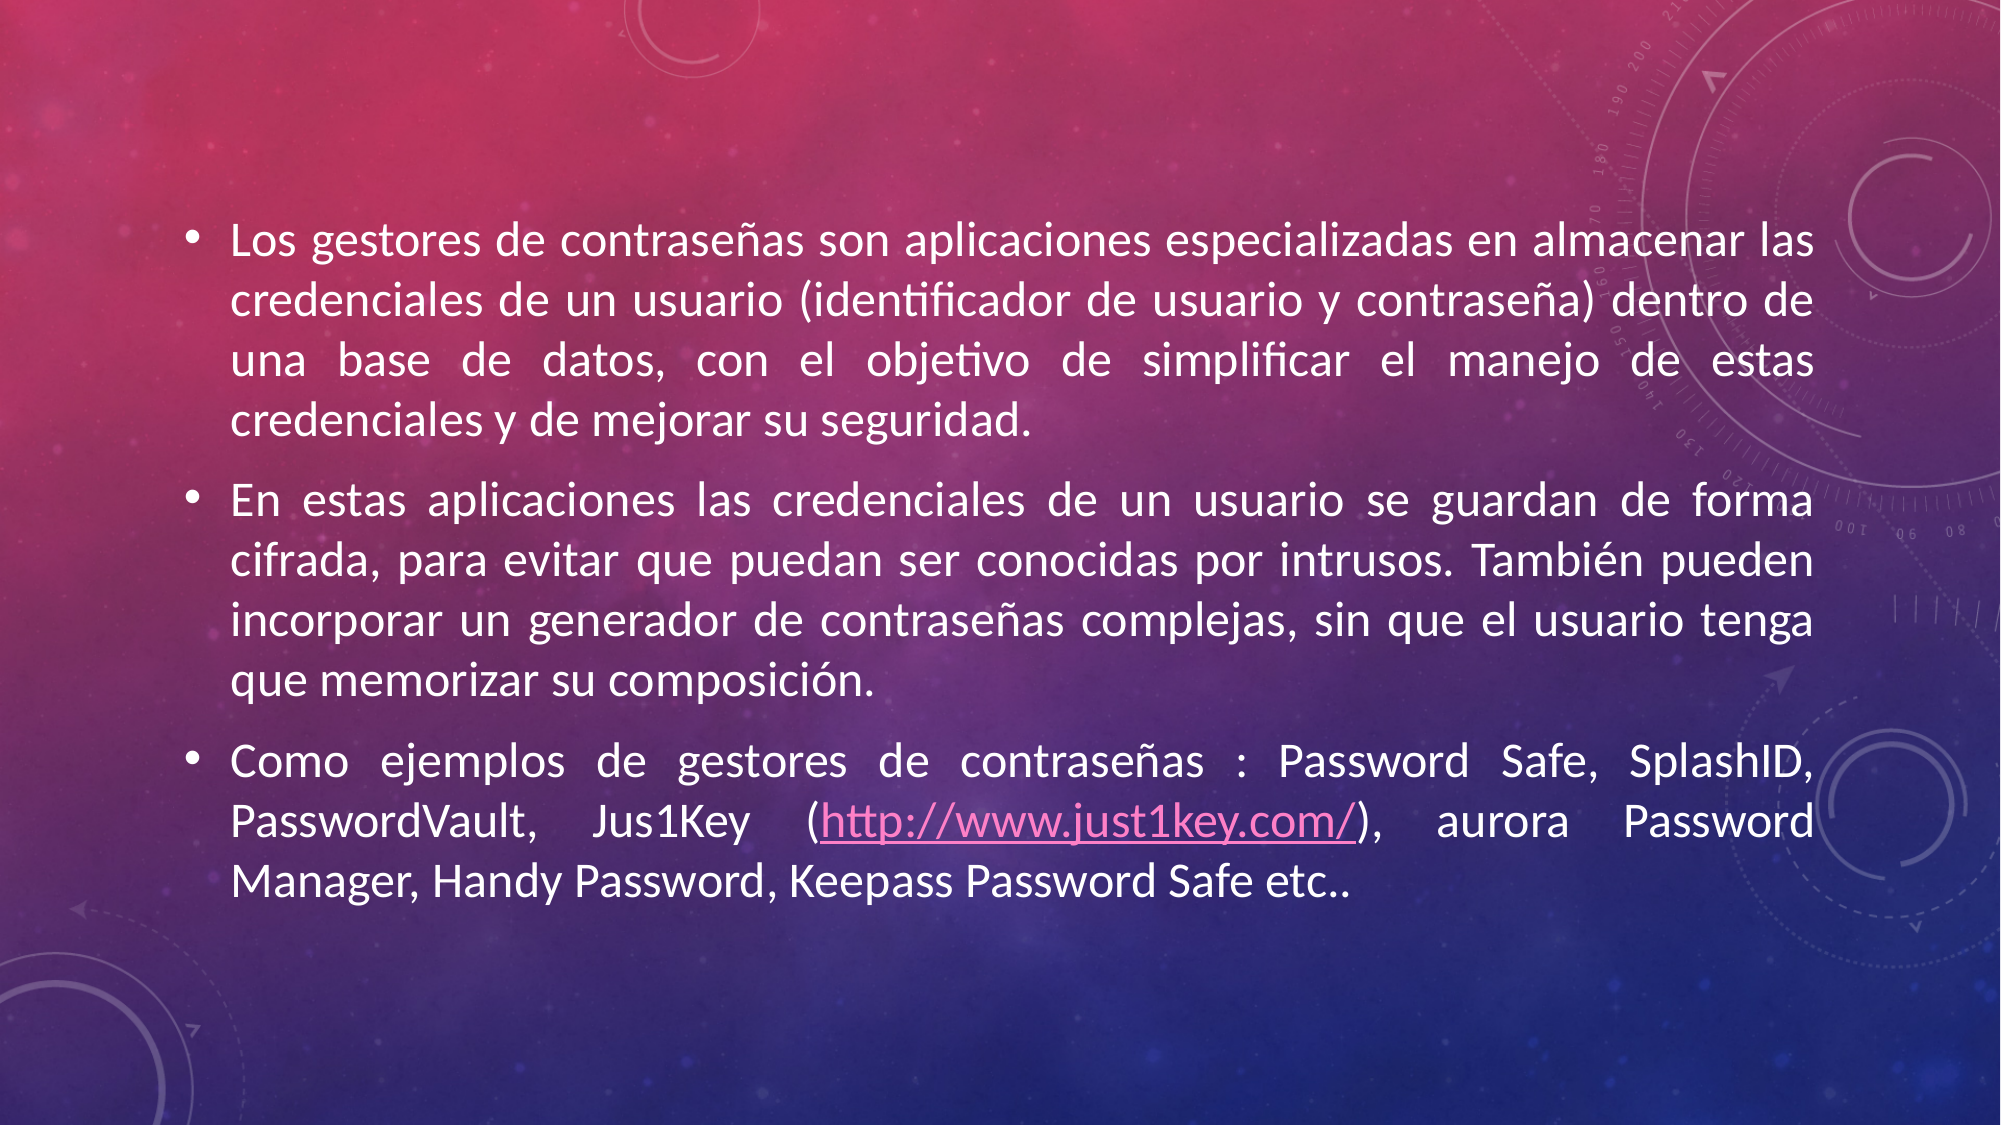

Los gestores de contraseñas son aplicaciones especializadas en almacenar las credenciales de un usuario (identificador de usuario y contraseña) dentro de una base de datos, con el objetivo de simplificar el manejo de estas credenciales y de mejorar su seguridad.
En estas aplicaciones las credenciales de un usuario se guardan de forma cifrada, para evitar que puedan ser conocidas por intrusos. También pueden incorporar un generador de contraseñas complejas, sin que el usuario tenga que memorizar su composición.
Como ejemplos de gestores de contraseñas : Password Safe, SplashID, PasswordVault, Jus1Key (http://www.just1key.com/), aurora Password Manager, Handy Password, Keepass Password Safe etc..